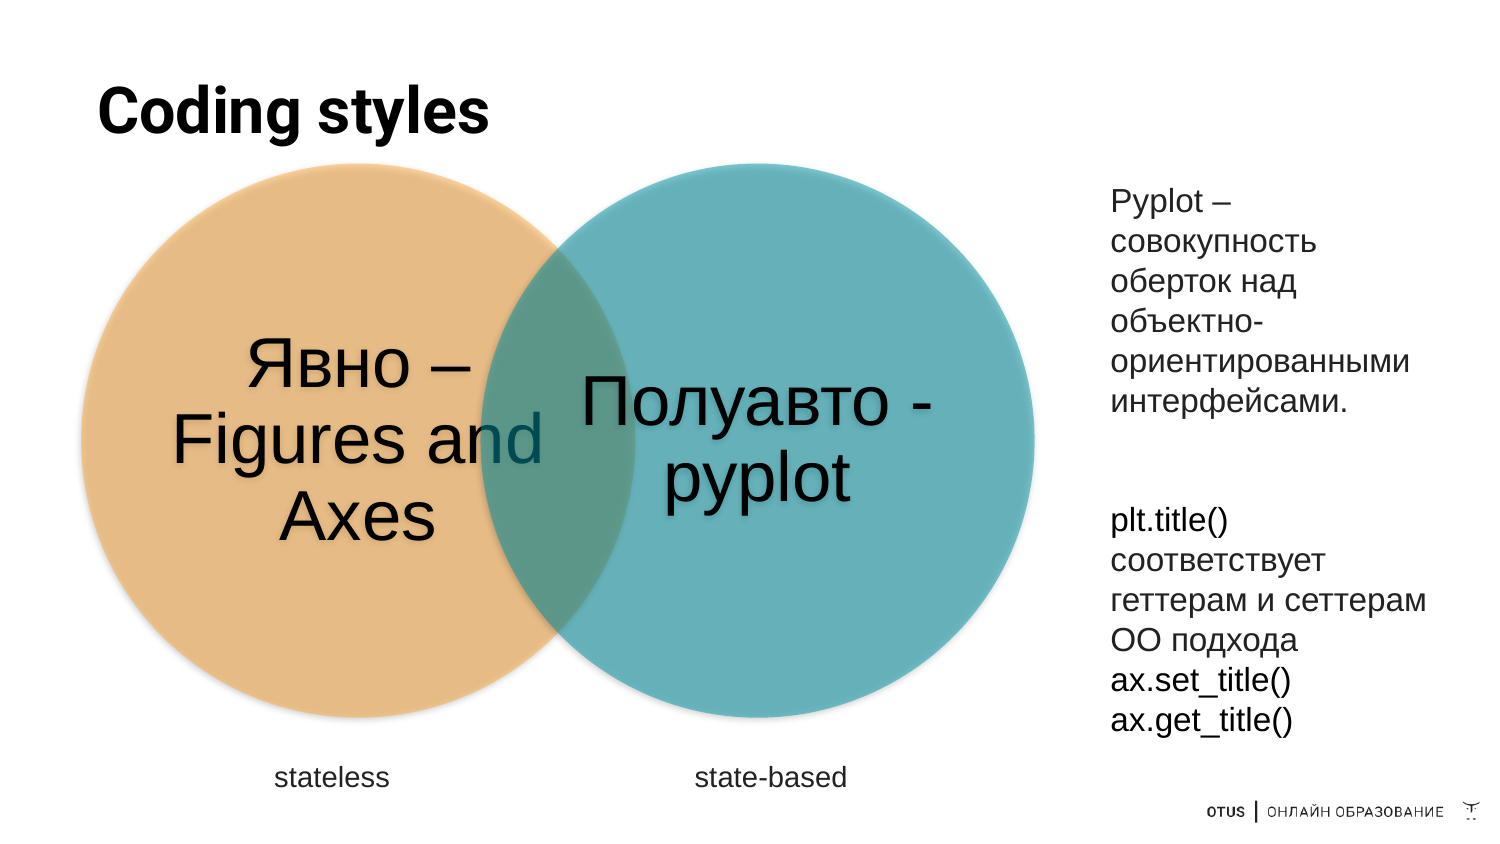

# Coding styles
Явно – Figures and Axes
Полуавто - pyplot
Pyplot – совокупность оберток над объектно-ориентированными интерфейсами.

plt.title() соответствует геттерам и сеттерам ОО подхода
ax.set_title()
ax.get_title()
stateless
state-based